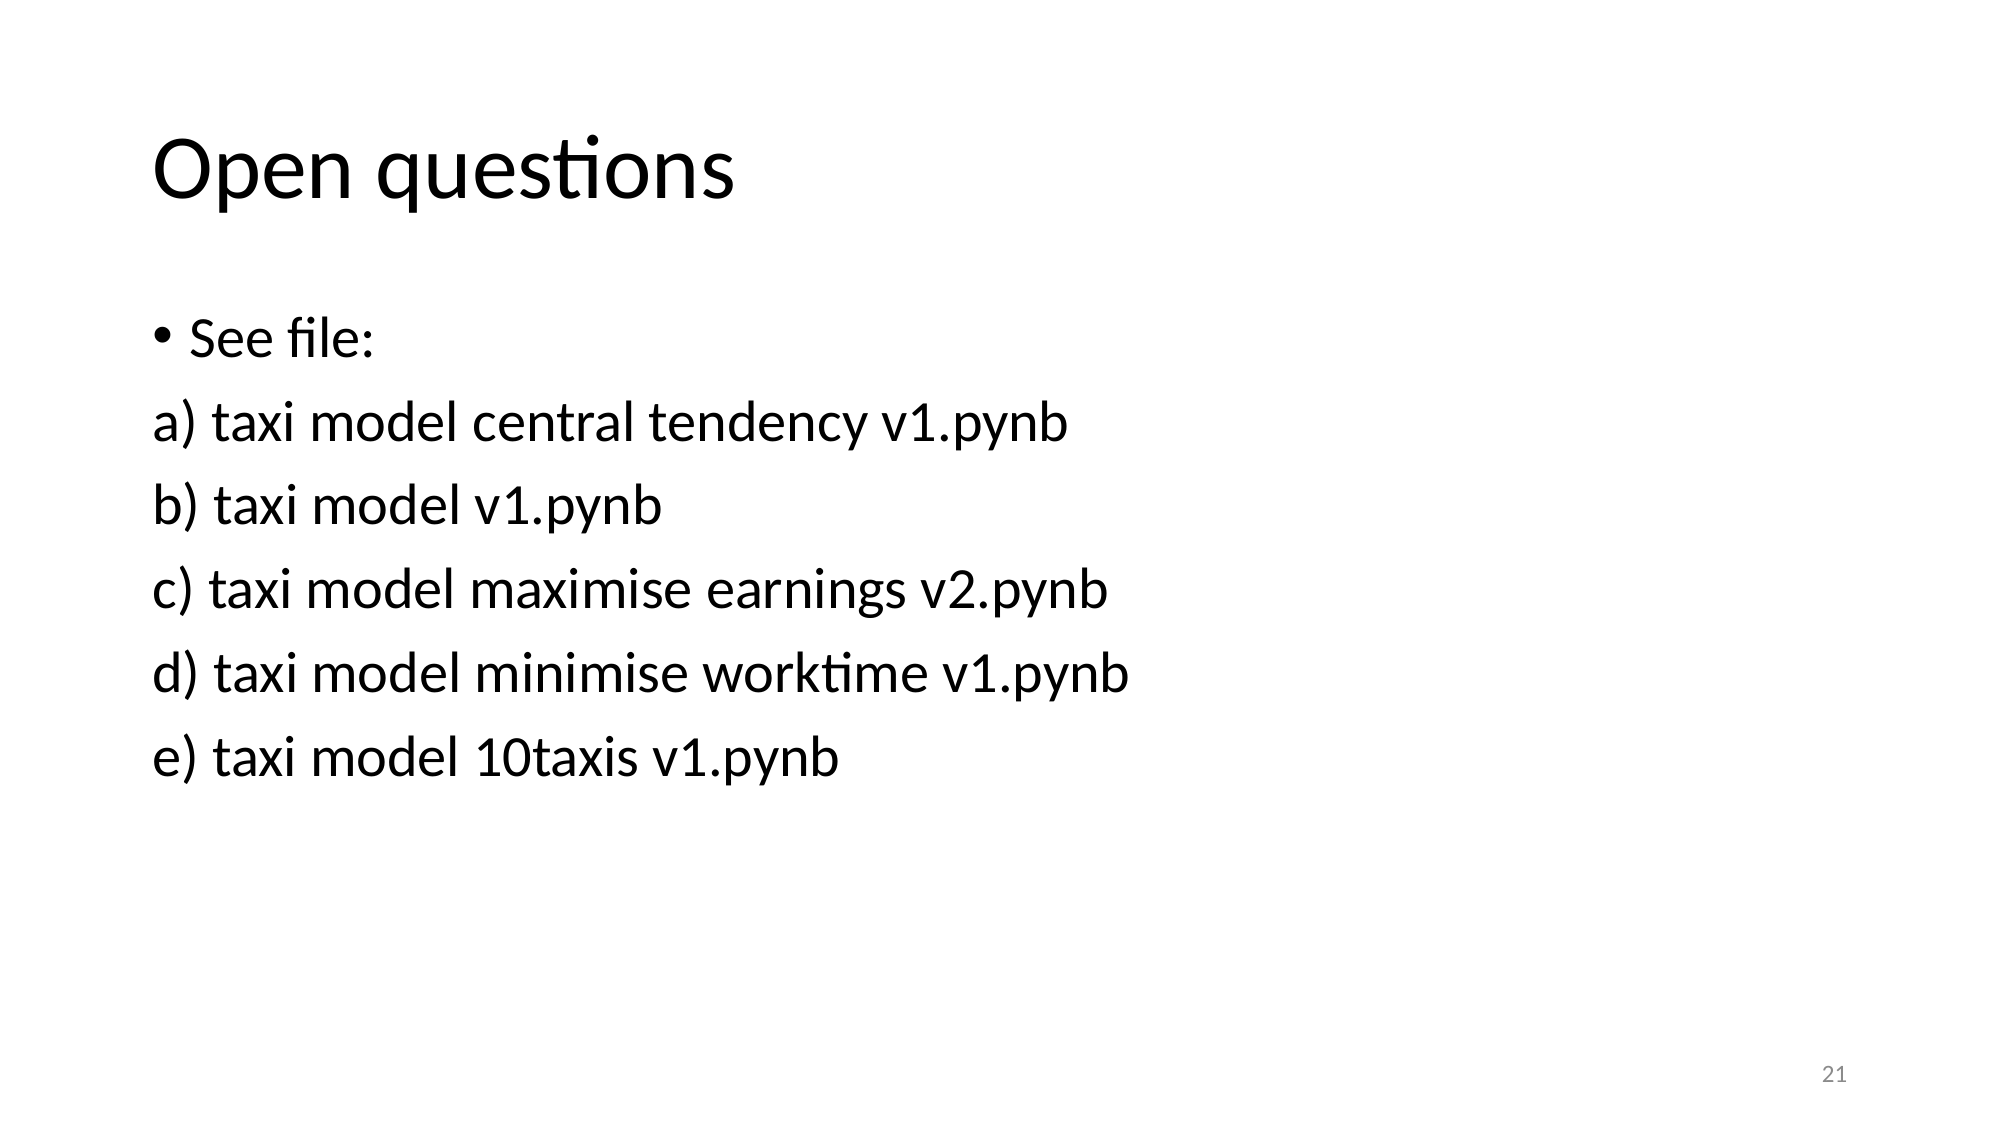

# Open questions
See file:
a) taxi model central tendency v1.pynb
b) taxi model v1.pynb
c) taxi model maximise earnings v2.pynb
d) taxi model minimise worktime v1.pynb
e) taxi model 10taxis v1.pynb
21